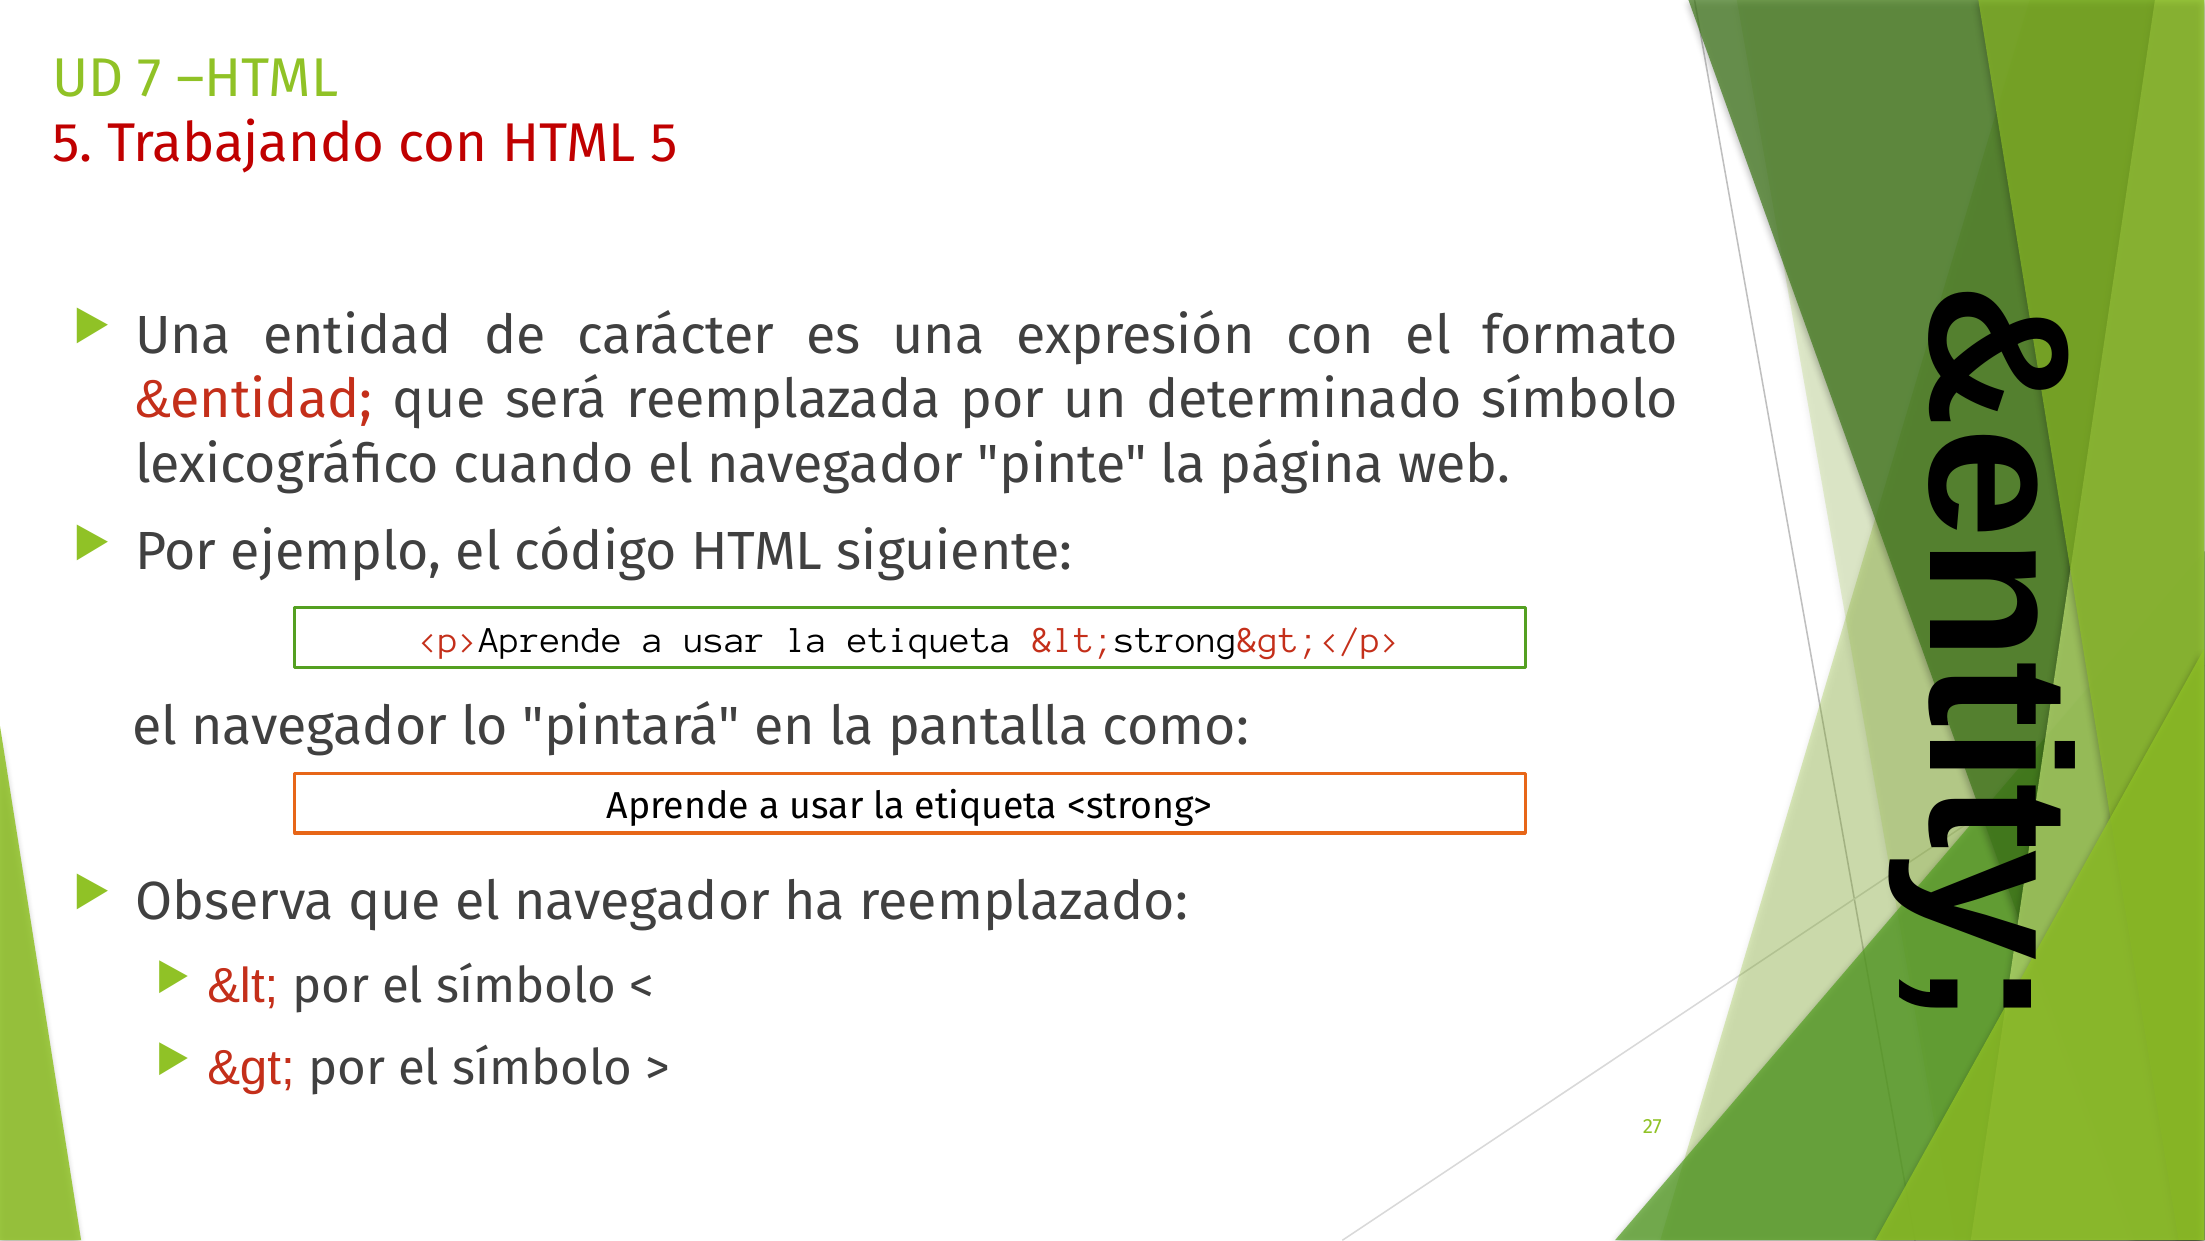

UD 7 –HTML
5. Trabajando con HTML 5
Una entidad de carácter es una expresión con el formato &entidad; que será reemplazada por un determinado símbolo lexicográfico cuando el navegador "pinte" la página web.
Por ejemplo, el código HTML siguiente:

el navegador lo "pintará" en la pantalla como:

Observa que el navegador ha reemplazado:
&lt; por el símbolo <
&gt; por el símbolo >

&entity;
<p>Aprende a usar la etiqueta &lt;strong&gt;</p>
Aprende a usar la etiqueta <strong>
27